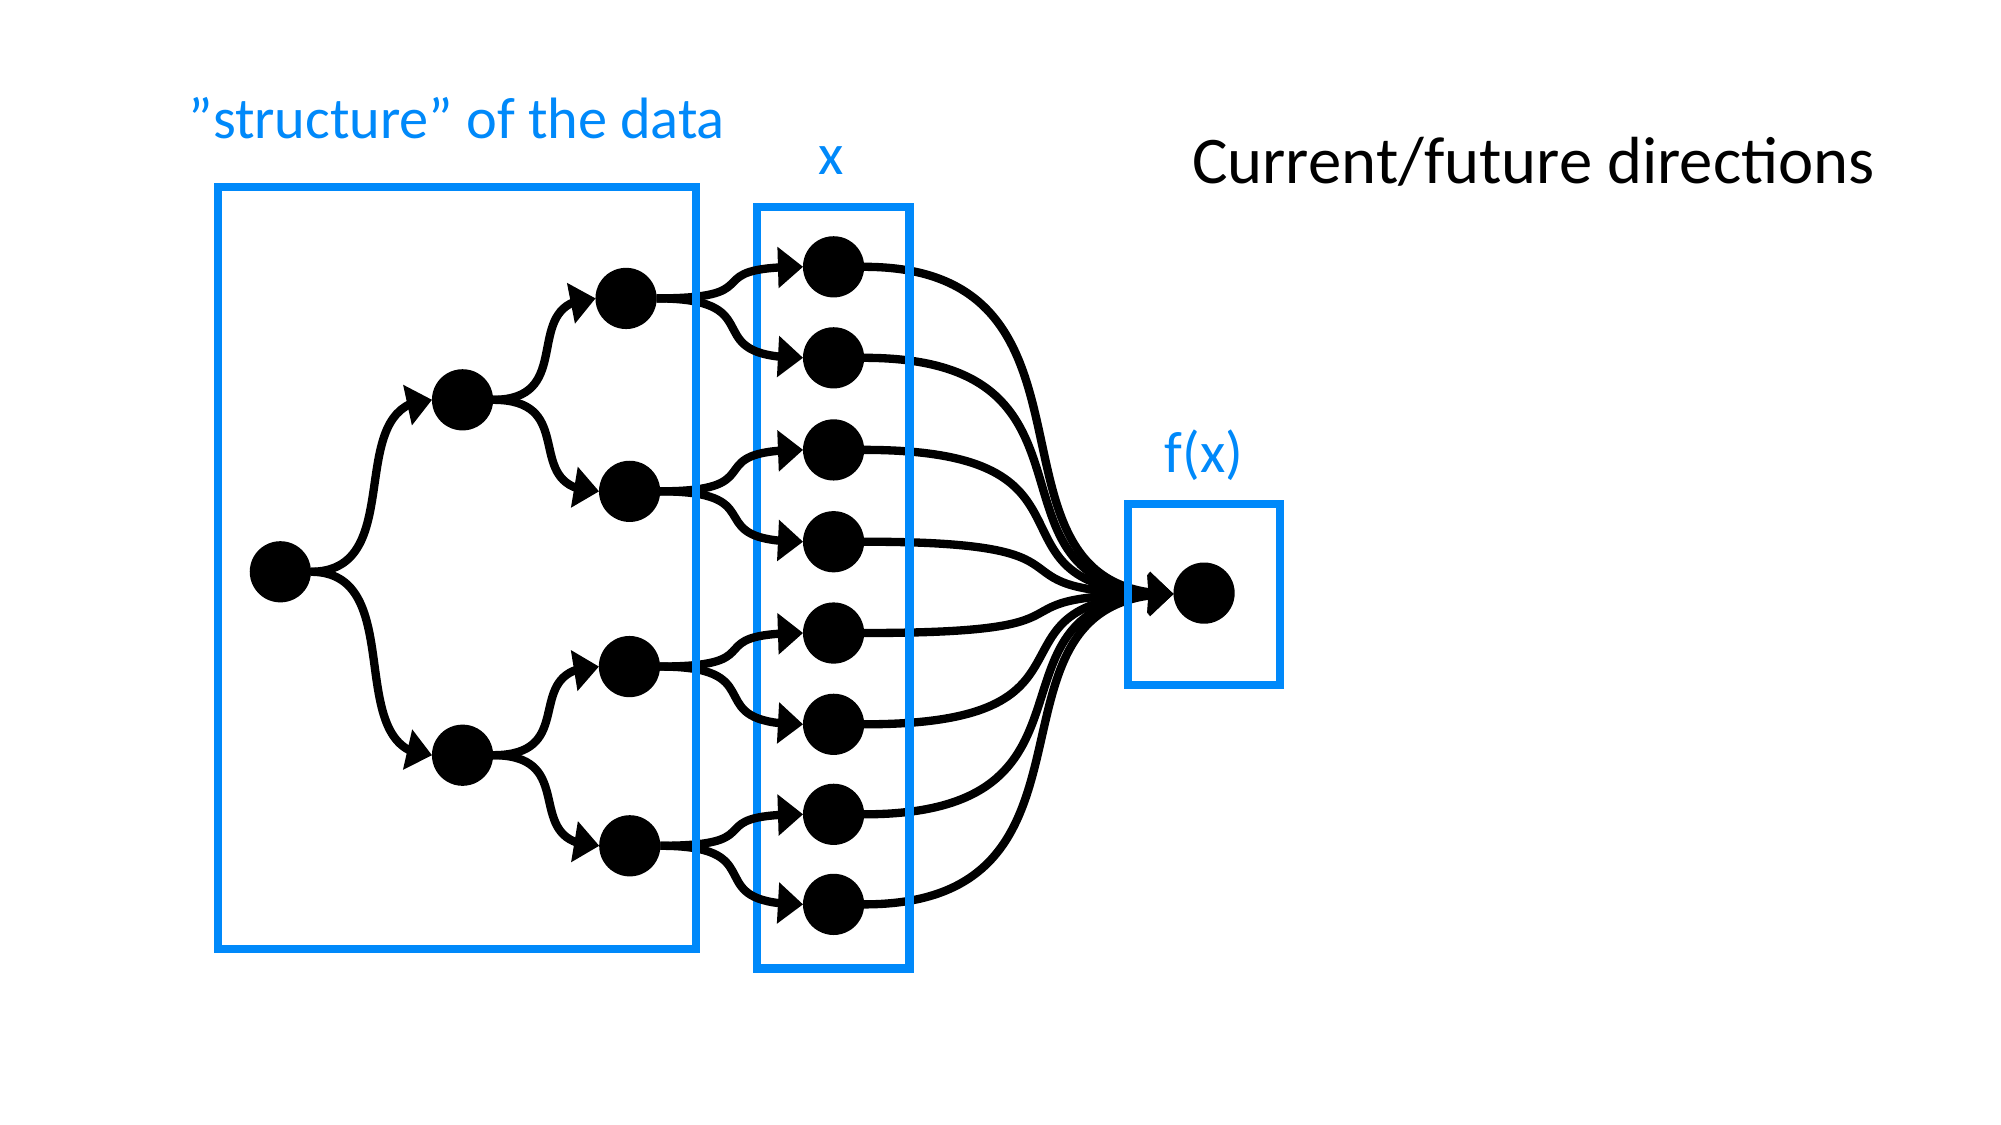

”structure” of the data
x
Current/future directions

f(x)